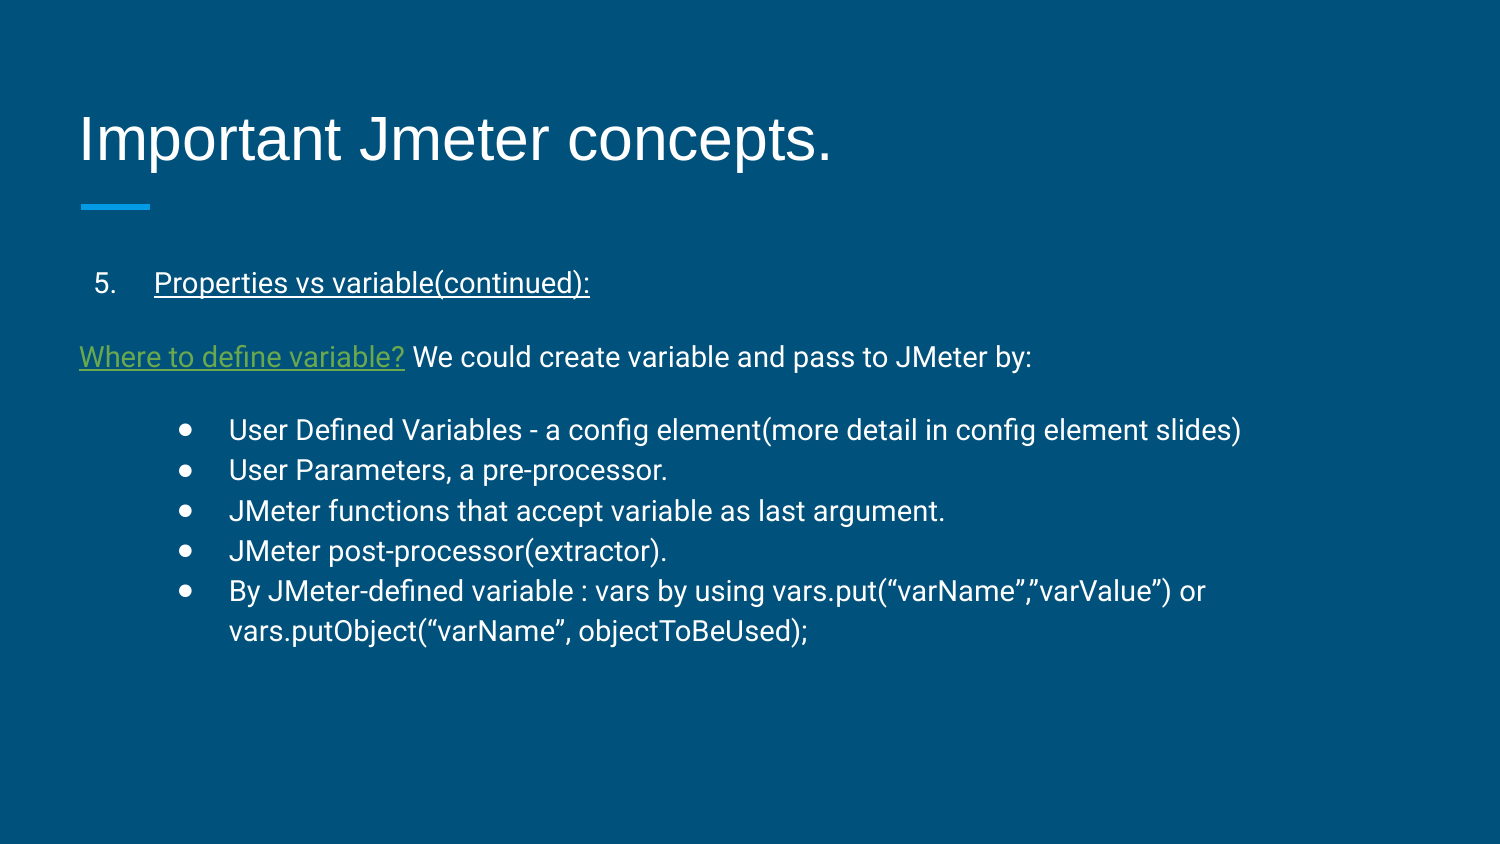

# Important Jmeter concepts.
  5.     Properties vs variable(continued):
Where to define variable? We could create variable and pass to JMeter by:
User Defined Variables - a config element(more detail in config element slides)
User Parameters, a pre-processor.
JMeter functions that accept variable as last argument.
JMeter post-processor(extractor).
By JMeter-defined variable : vars by using vars.put(“varName”,”varValue”) or vars.putObject(“varName”, objectToBeUsed);